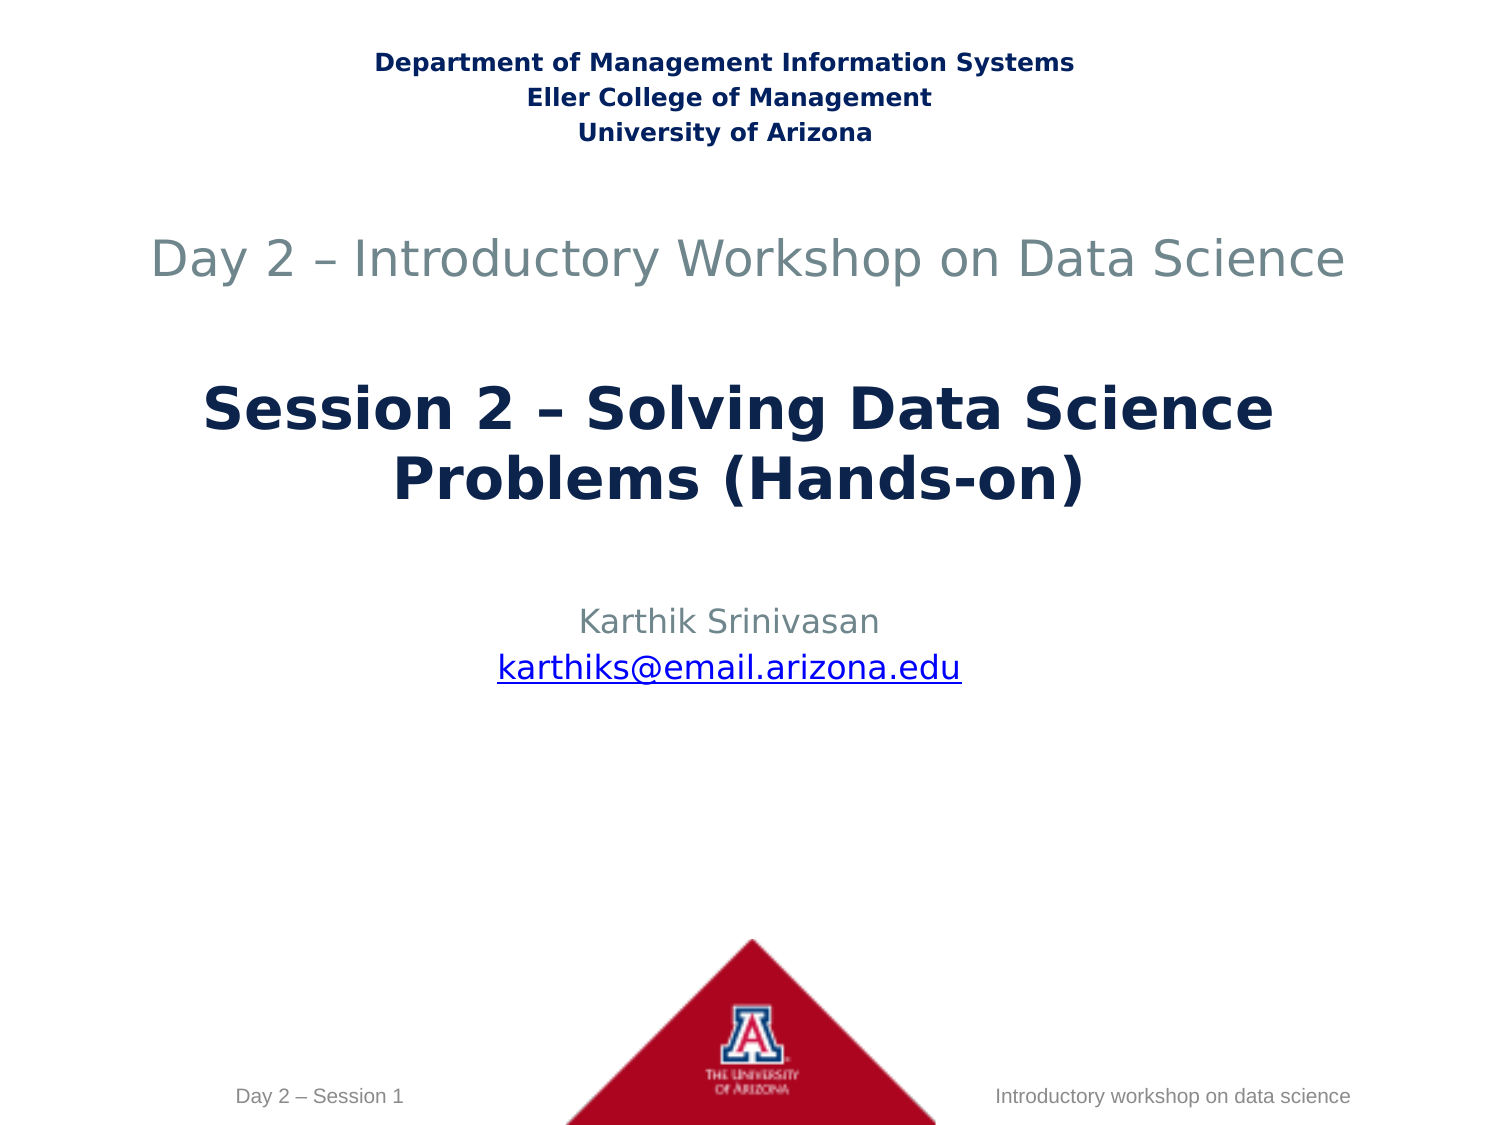

Department of Management Information Systems
Eller College of Management
University of Arizona
Day 2 – Introductory Workshop on Data Science
# Session 2 – Solving Data Science Problems (Hands-on)
Karthik Srinivasan
karthiks@email.arizona.edu